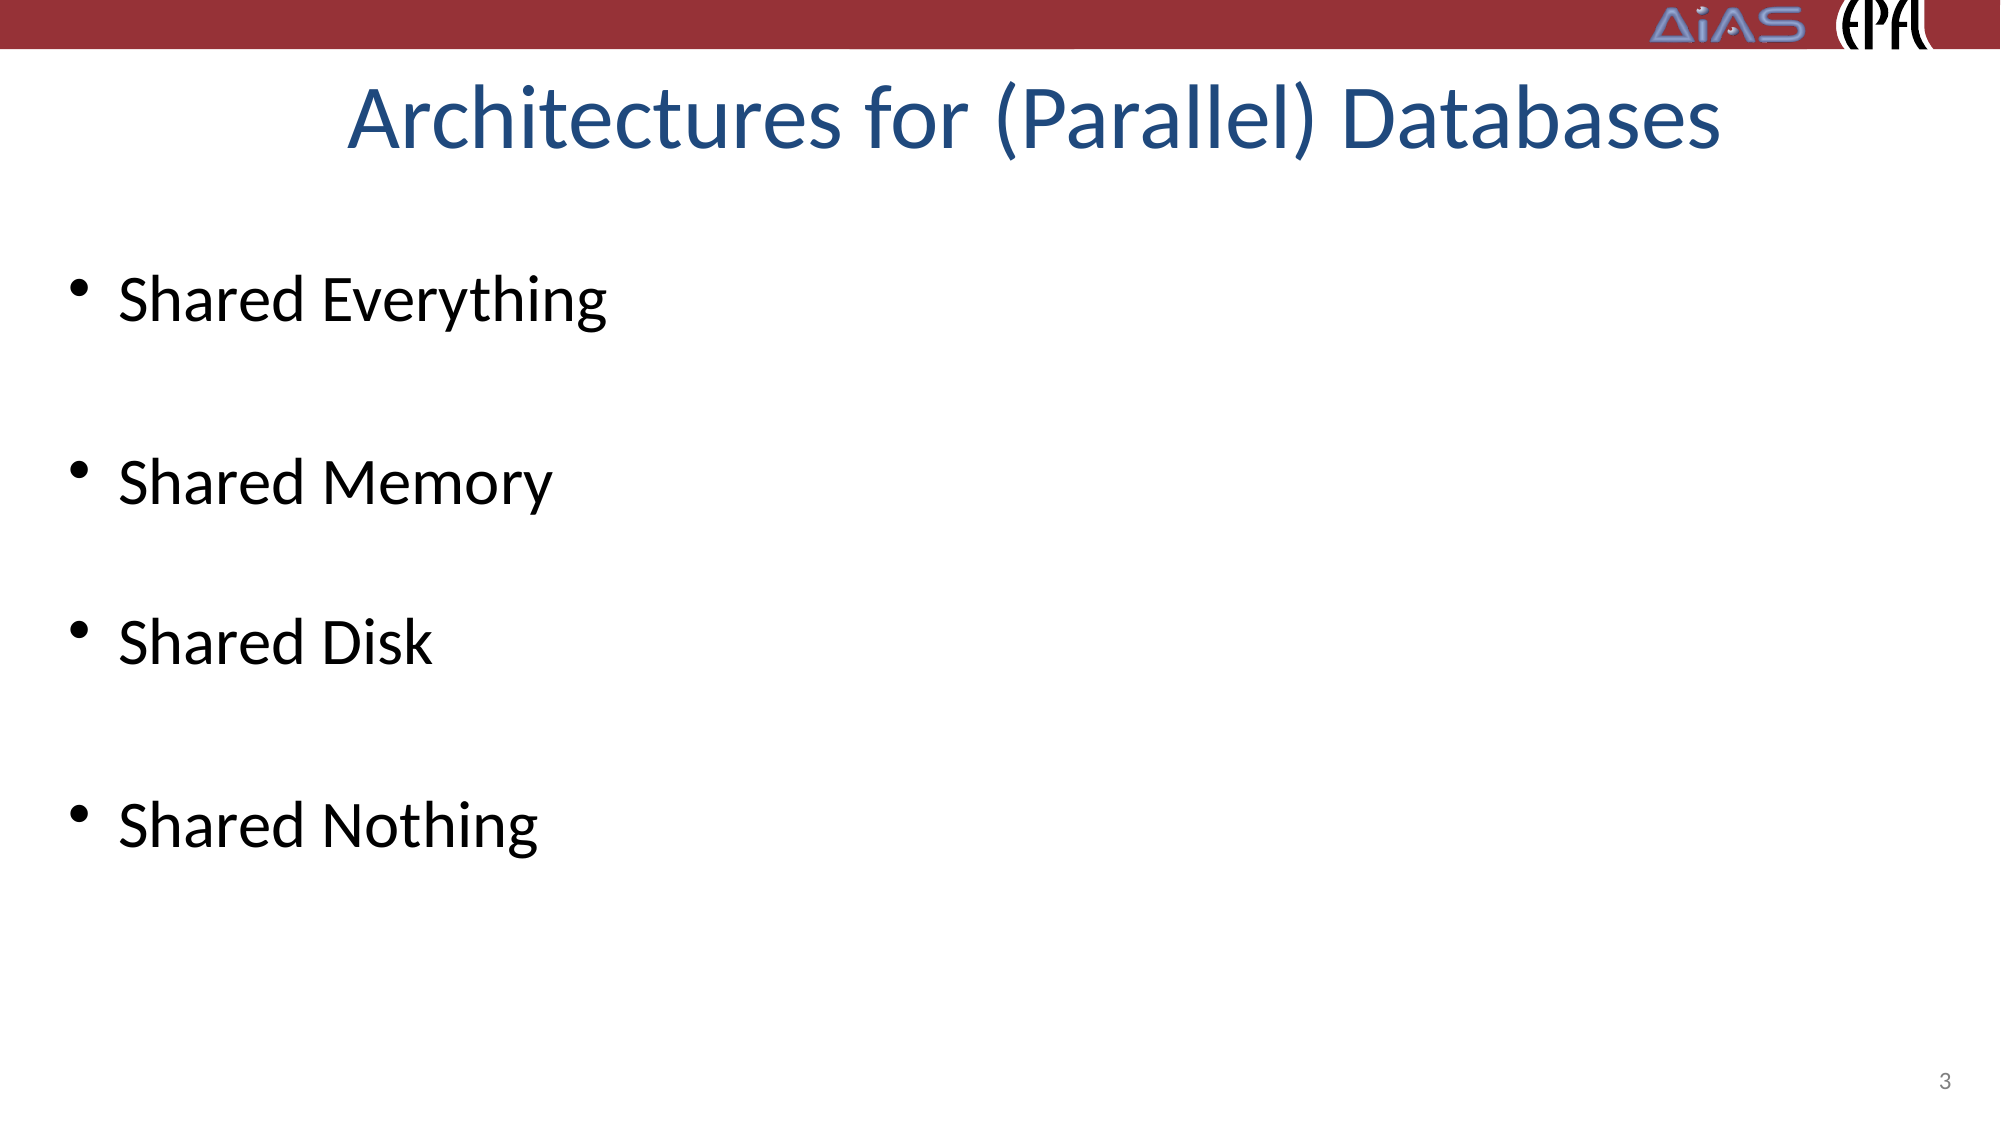

# Architectures for (Parallel) Databases
Shared Everything

Shared Memory

Shared Disk

Shared Nothing
3